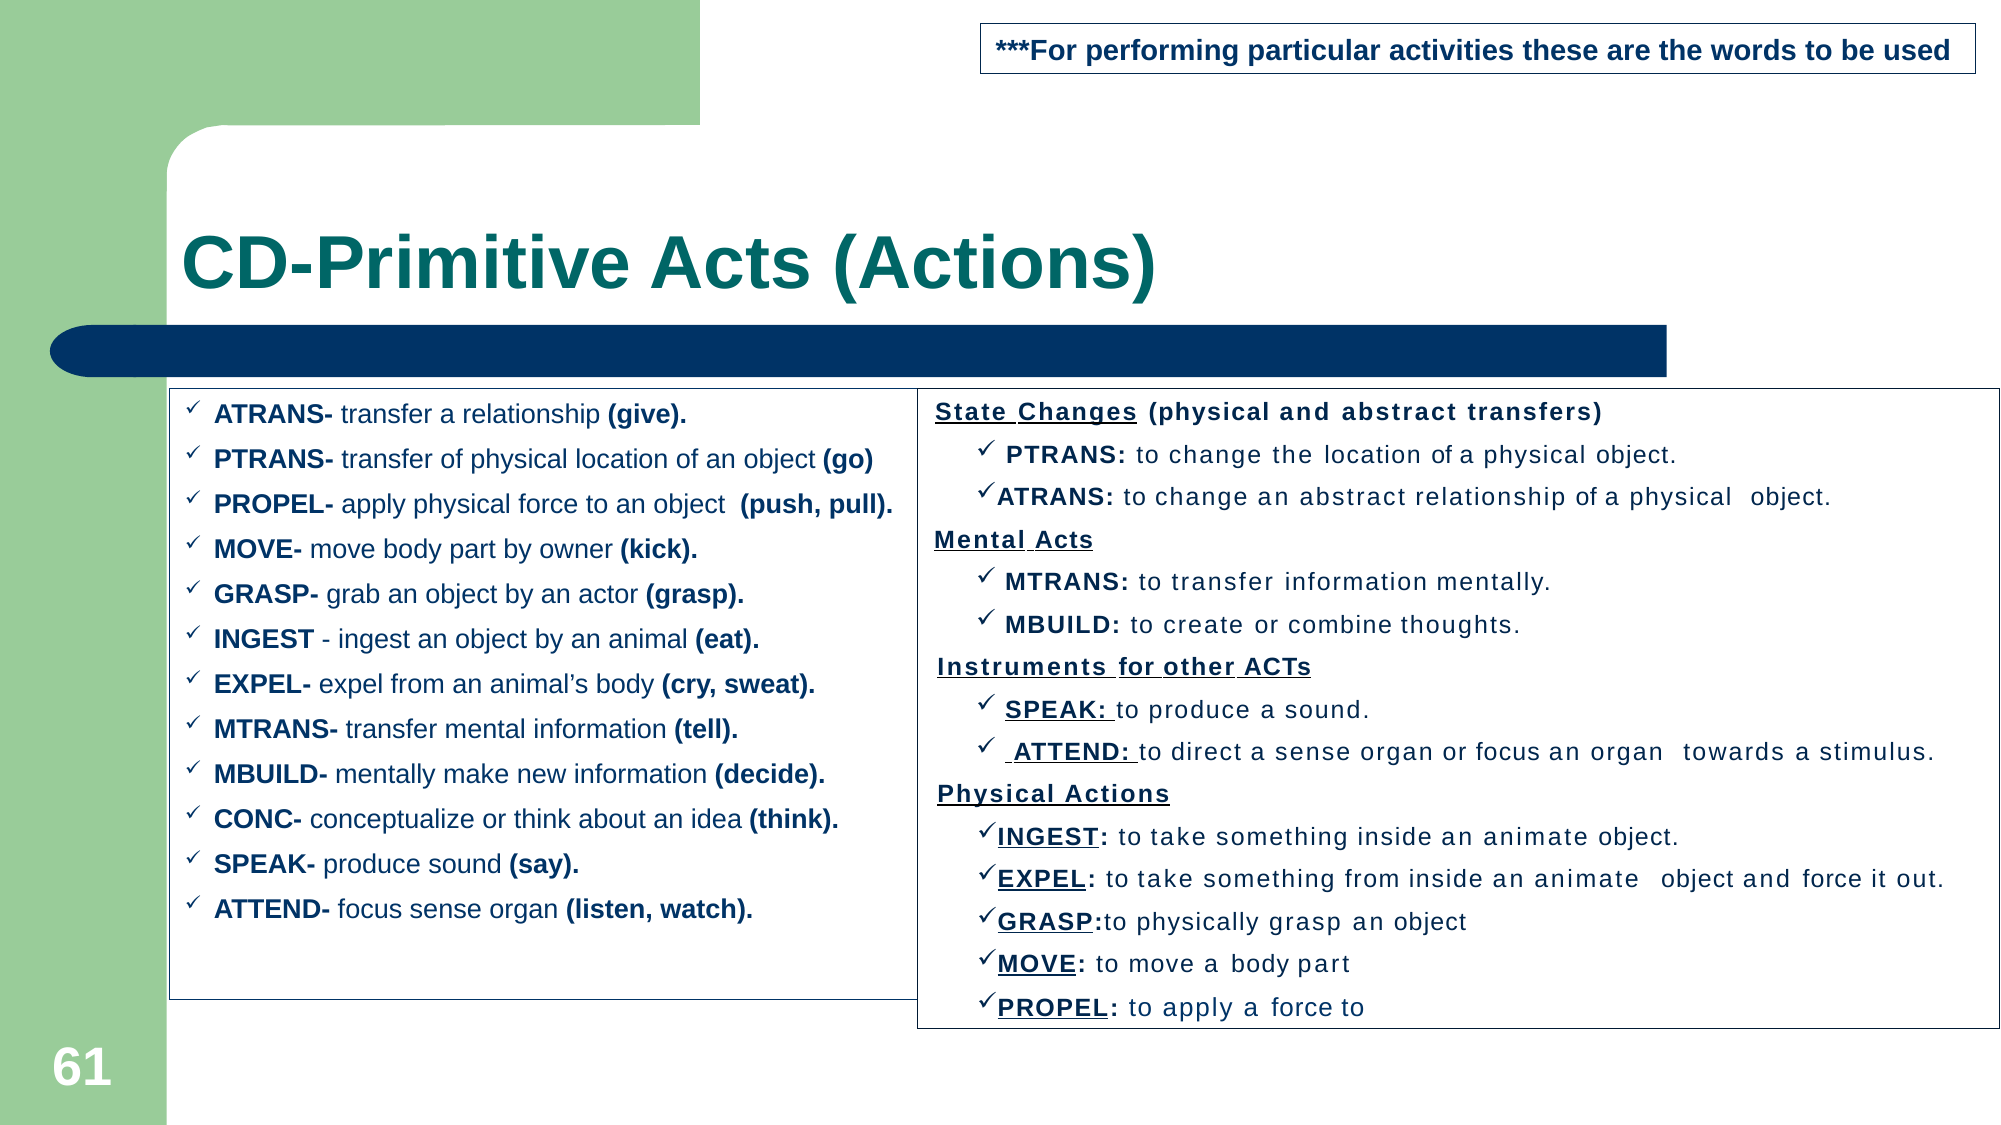

***For performing particular activities these are the words to be used
# CD-Primitive Acts (Actions)
ATRANS- transfer a relationship (give).
PTRANS- transfer of physical location of an object (go)
PROPEL- apply physical force to an object  (push, pull).
MOVE- move body part by owner (kick).
GRASP- grab an object by an actor (grasp).
INGEST - ingest an object by an animal (eat).
EXPEL- expel from an animal’s body (cry, sweat).
MTRANS- transfer mental information (tell).
MBUILD- mentally make new information (decide).
CONC- conceptualize or think about an idea (think).
SPEAK- produce sound (say).
ATTEND- focus sense organ (listen, watch).
State Changes (physical and abstract transfers)
 PTRANS: to change the location of a physical object.
ATRANS: to change an abstract relationship of a physical  object.
Mental Acts
MTRANS: to transfer information mentally.
MBUILD: to create or combine thoughts.
Instruments for other ACTs
SPEAK: to produce a sound.
 ATTEND: to direct a sense organ or focus an organ  towards a stimulus.
Physical Actions
INGEST: to take something inside an animate object.
EXPEL: to take something from inside an animate  object and force it out.
GRASP:to physically grasp an object
MOVE: to move a body part
PROPEL: to apply a force to
61